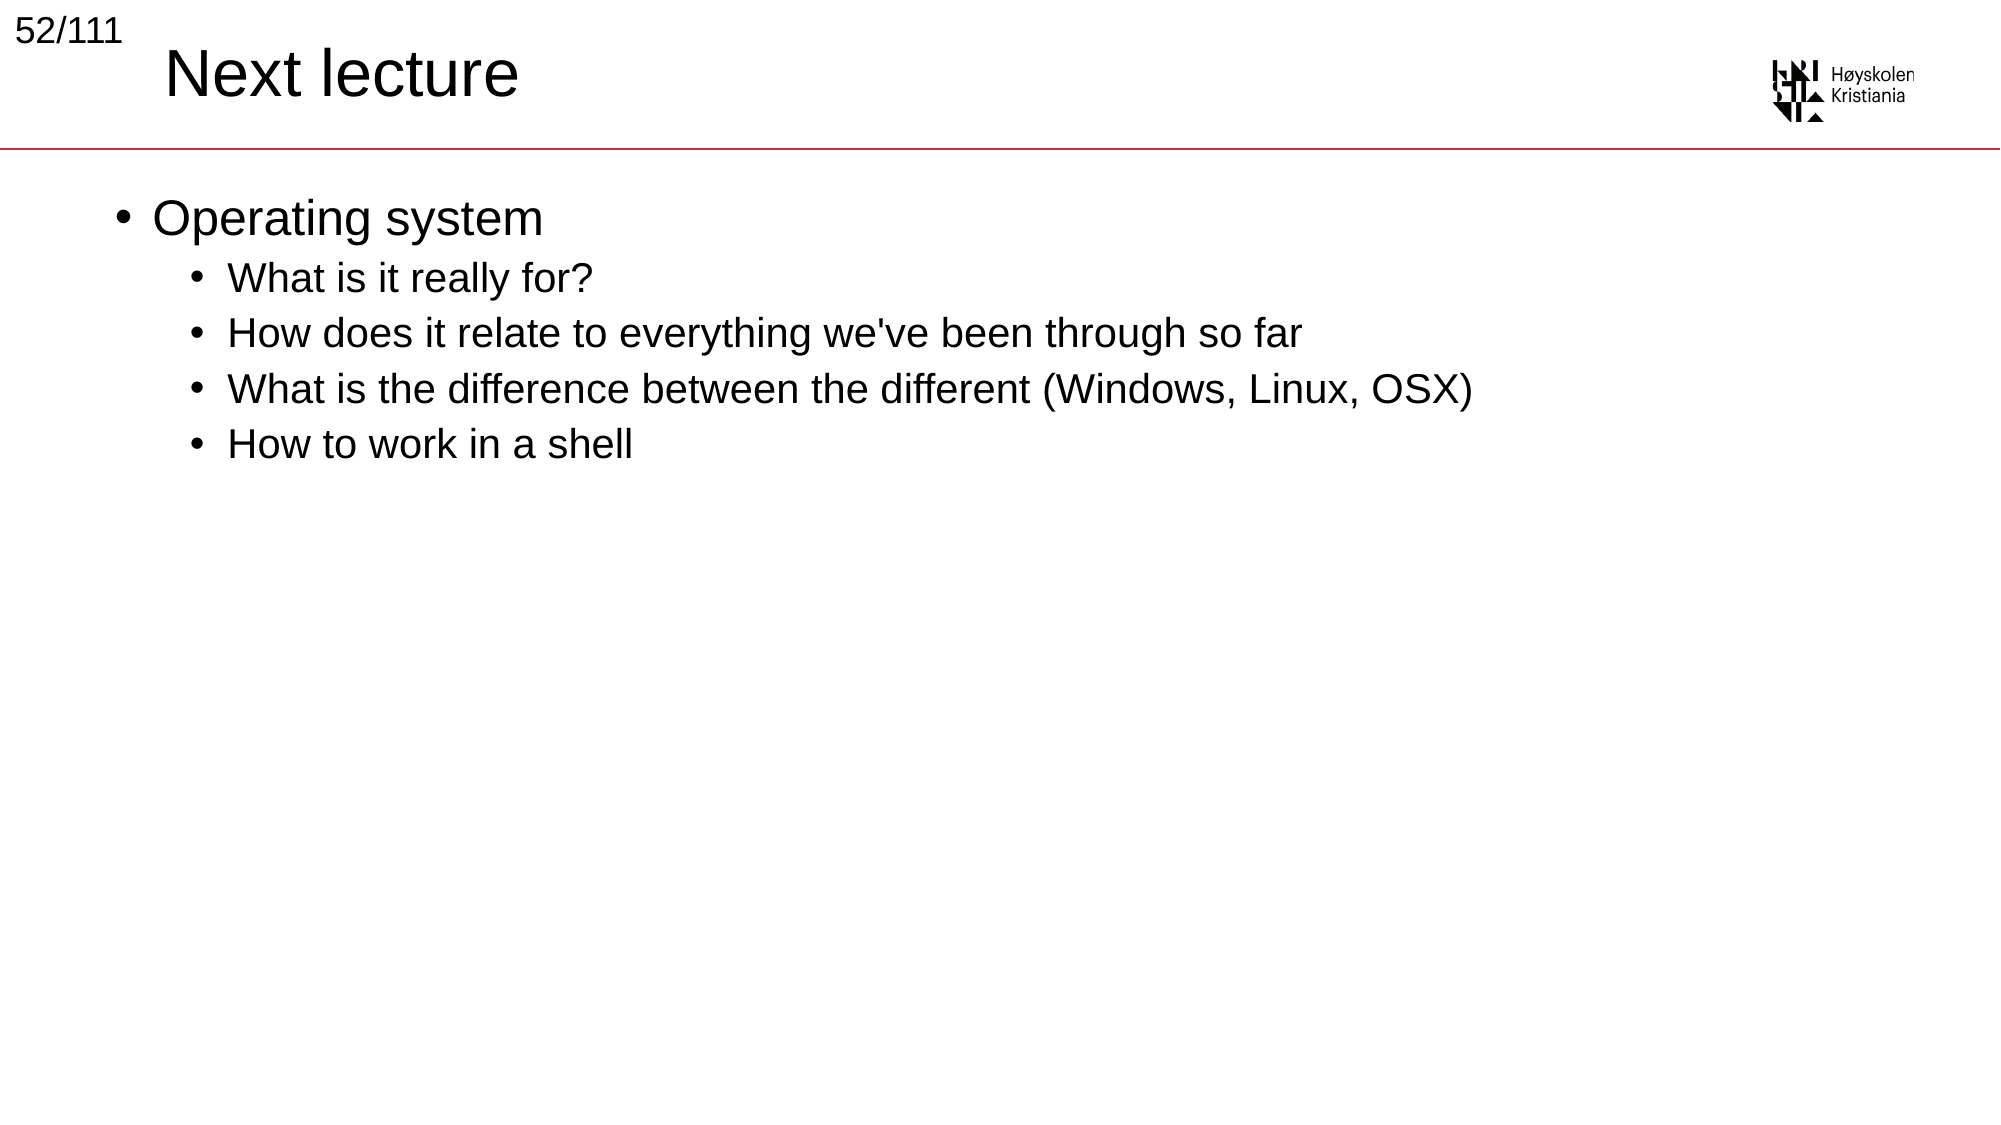

52/111
# Next lecture
Operating system
What is it really for?
How does it relate to everything we've been through so far
What is the difference between the different (Windows, Linux, OSX)
How to work in a shell